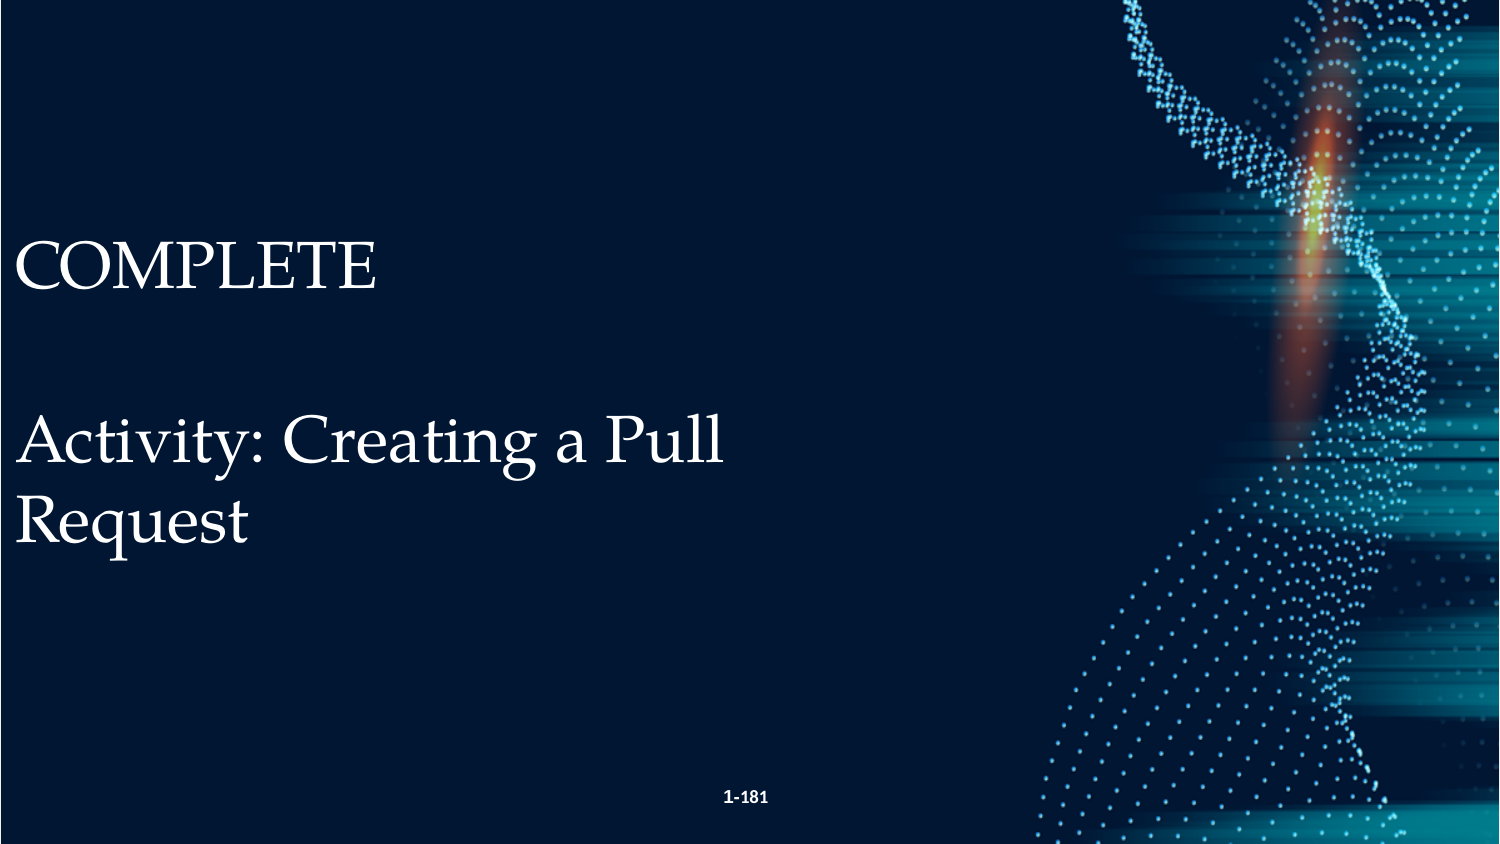

COMPLETE
Activity: Creating a Pull Request
1-181